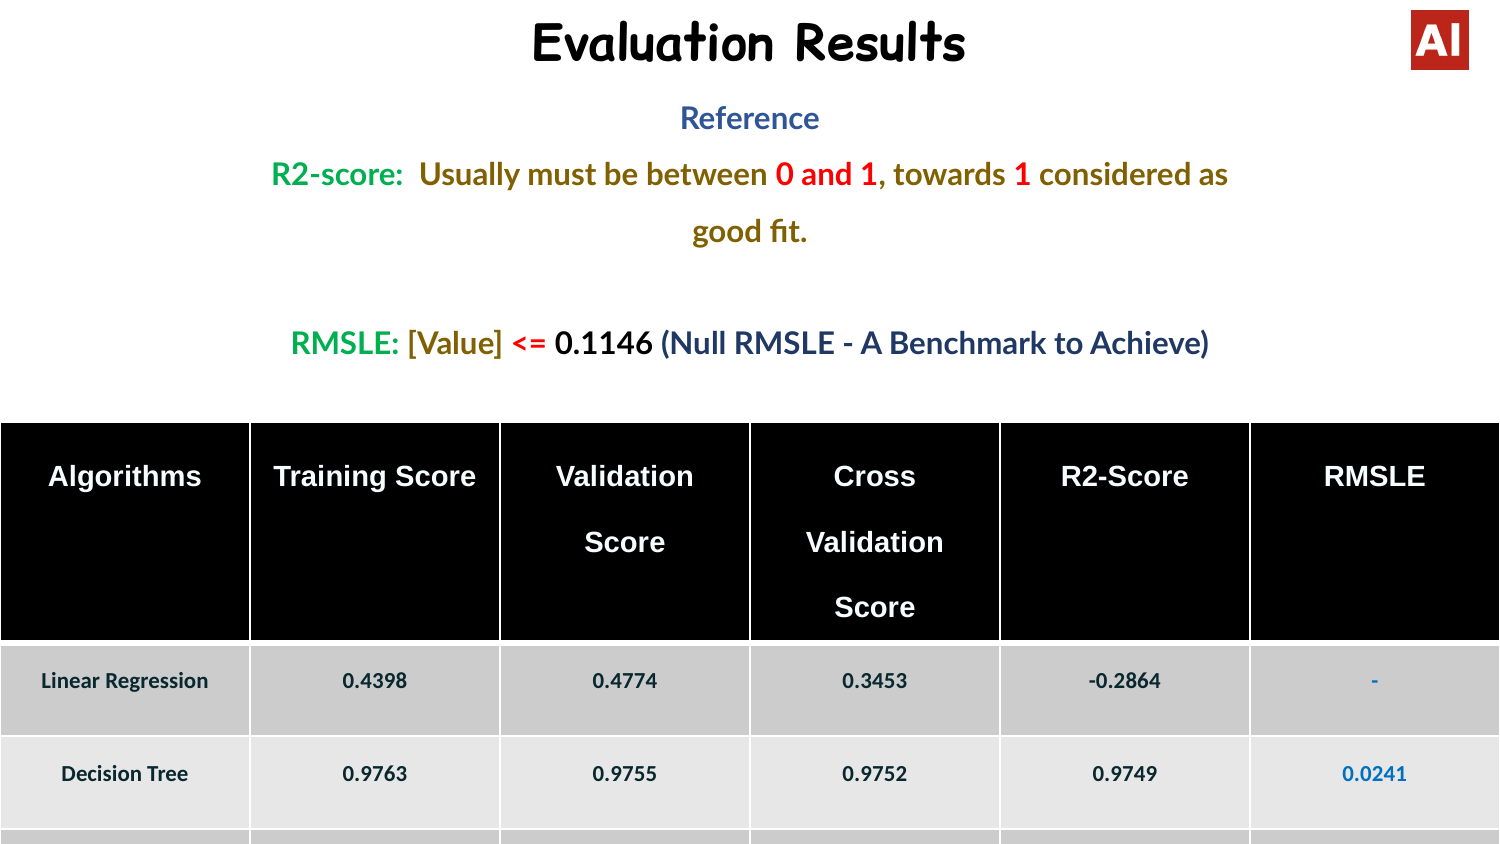

Evaluation Results
Reference
R2-score:  Usually must be between 0 and 1, towards 1 considered as good fit.

RMSLE: [Value] <= 0.1146 (Null RMSLE - A Benchmark to Achieve)
| Algorithms | Training Score | Validation Score | Cross Validation Score | R2-Score | RMSLE |
| --- | --- | --- | --- | --- | --- |
| Linear Regression | 0.4398 | 0.4774 | 0.3453 | -0.2864 | - |
| Decision Tree | 0.9763 | 0.9755 | 0.9752 | 0.9749 | 0.0241 |
| Random Forest | 0.9802 | 0.9795 | 0.9790 | 0.9789 | 0.0228 |